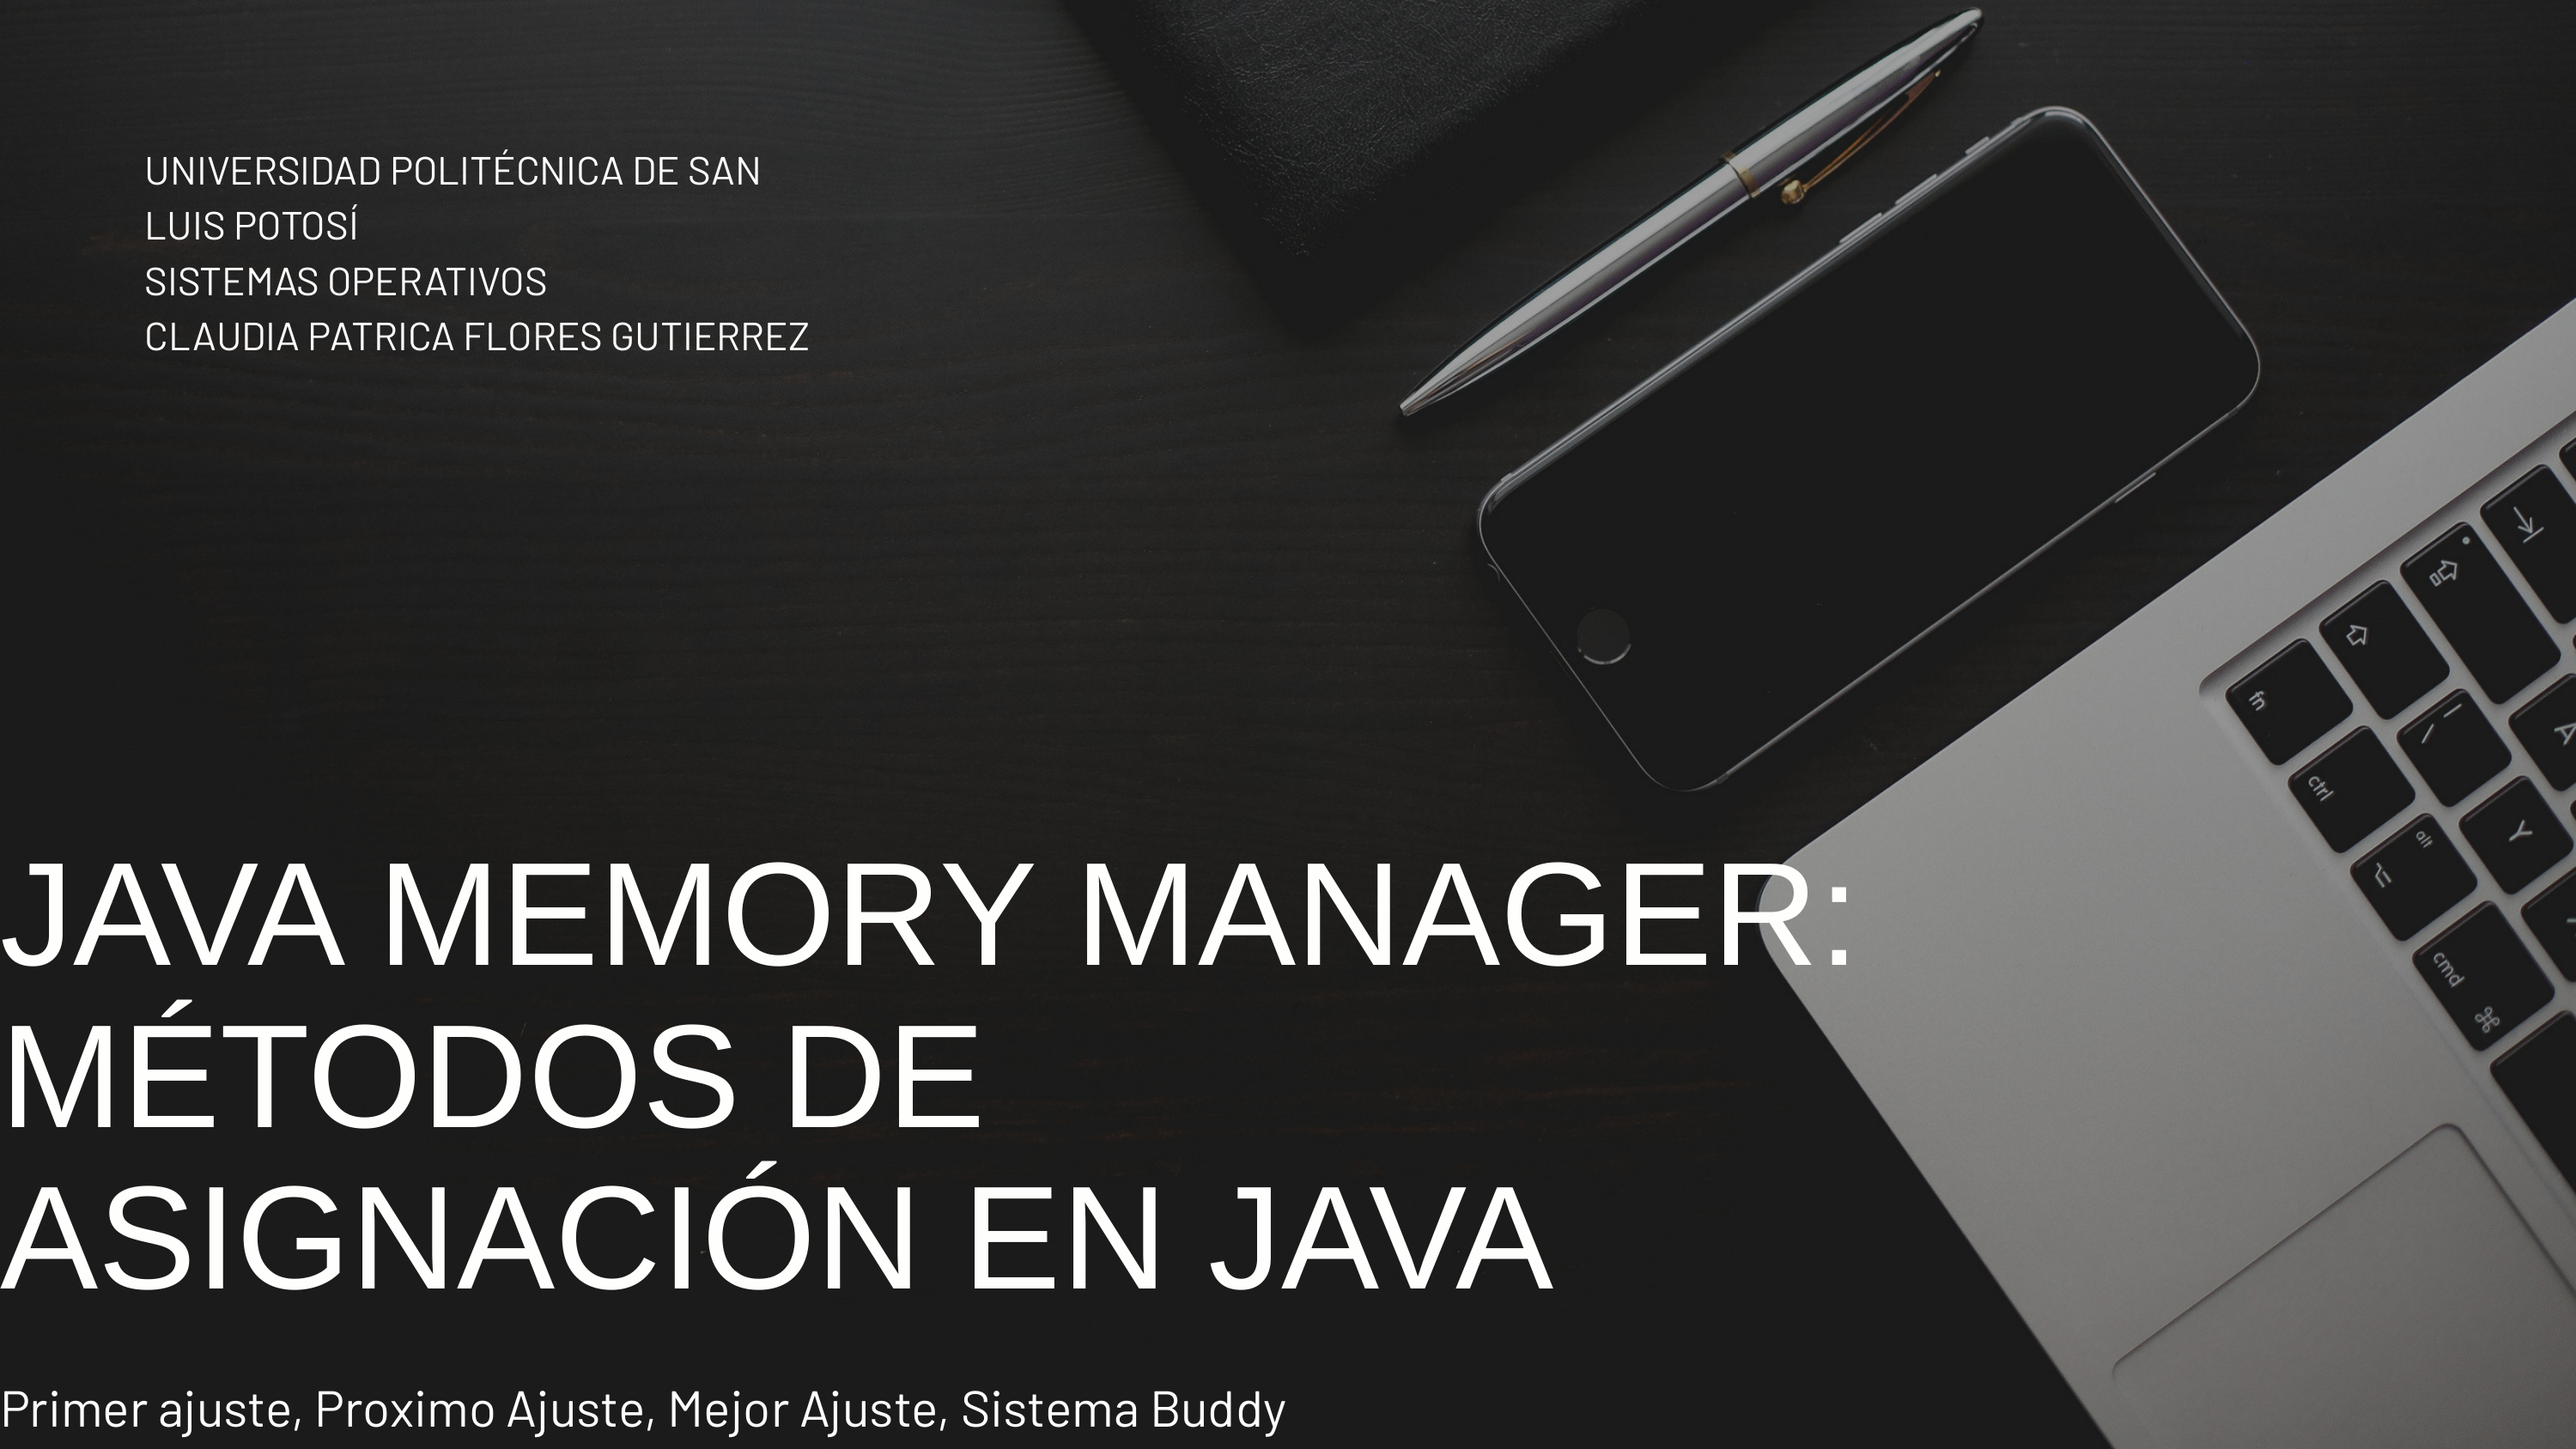

UNIVERSIDAD POLITÉCNICA DE SAN LUIS POTOSÍ
SISTEMAS OPERATIVOS
CLAUDIA PATRICA FLORES GUTIERREZ
JAVA MEMORY MANAGER: MÉTODOS DE ASIGNACIÓN EN JAVA
Primer ajuste, Proximo Ajuste, Mejor Ajuste, Sistema Buddy